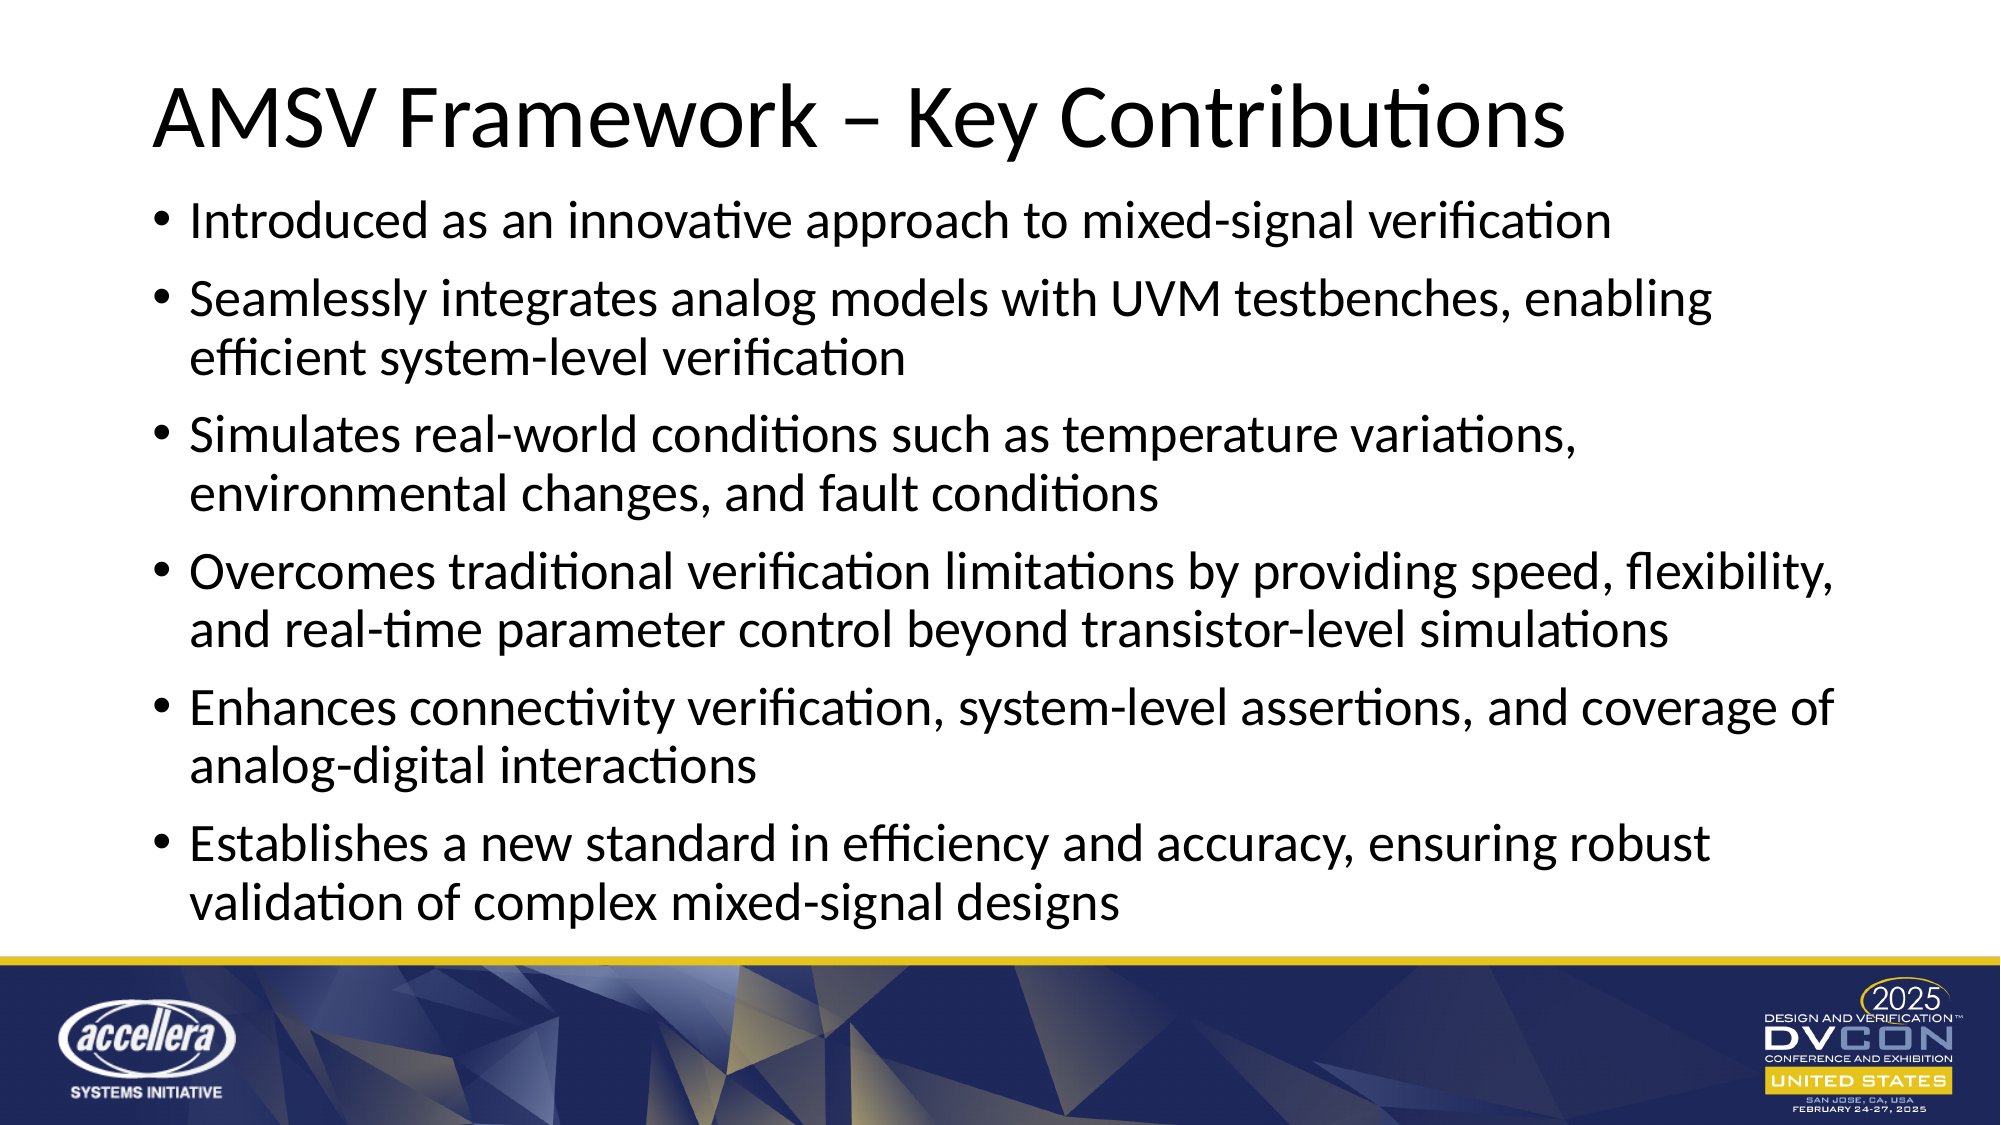

# AMSV Framework – Key Contributions
Introduced as an innovative approach to mixed-signal verification
Seamlessly integrates analog models with UVM testbenches, enabling efficient system-level verification
Simulates real-world conditions such as temperature variations, environmental changes, and fault conditions
Overcomes traditional verification limitations by providing speed, flexibility, and real-time parameter control beyond transistor-level simulations
Enhances connectivity verification, system-level assertions, and coverage of analog-digital interactions
Establishes a new standard in efficiency and accuracy, ensuring robust validation of complex mixed-signal designs